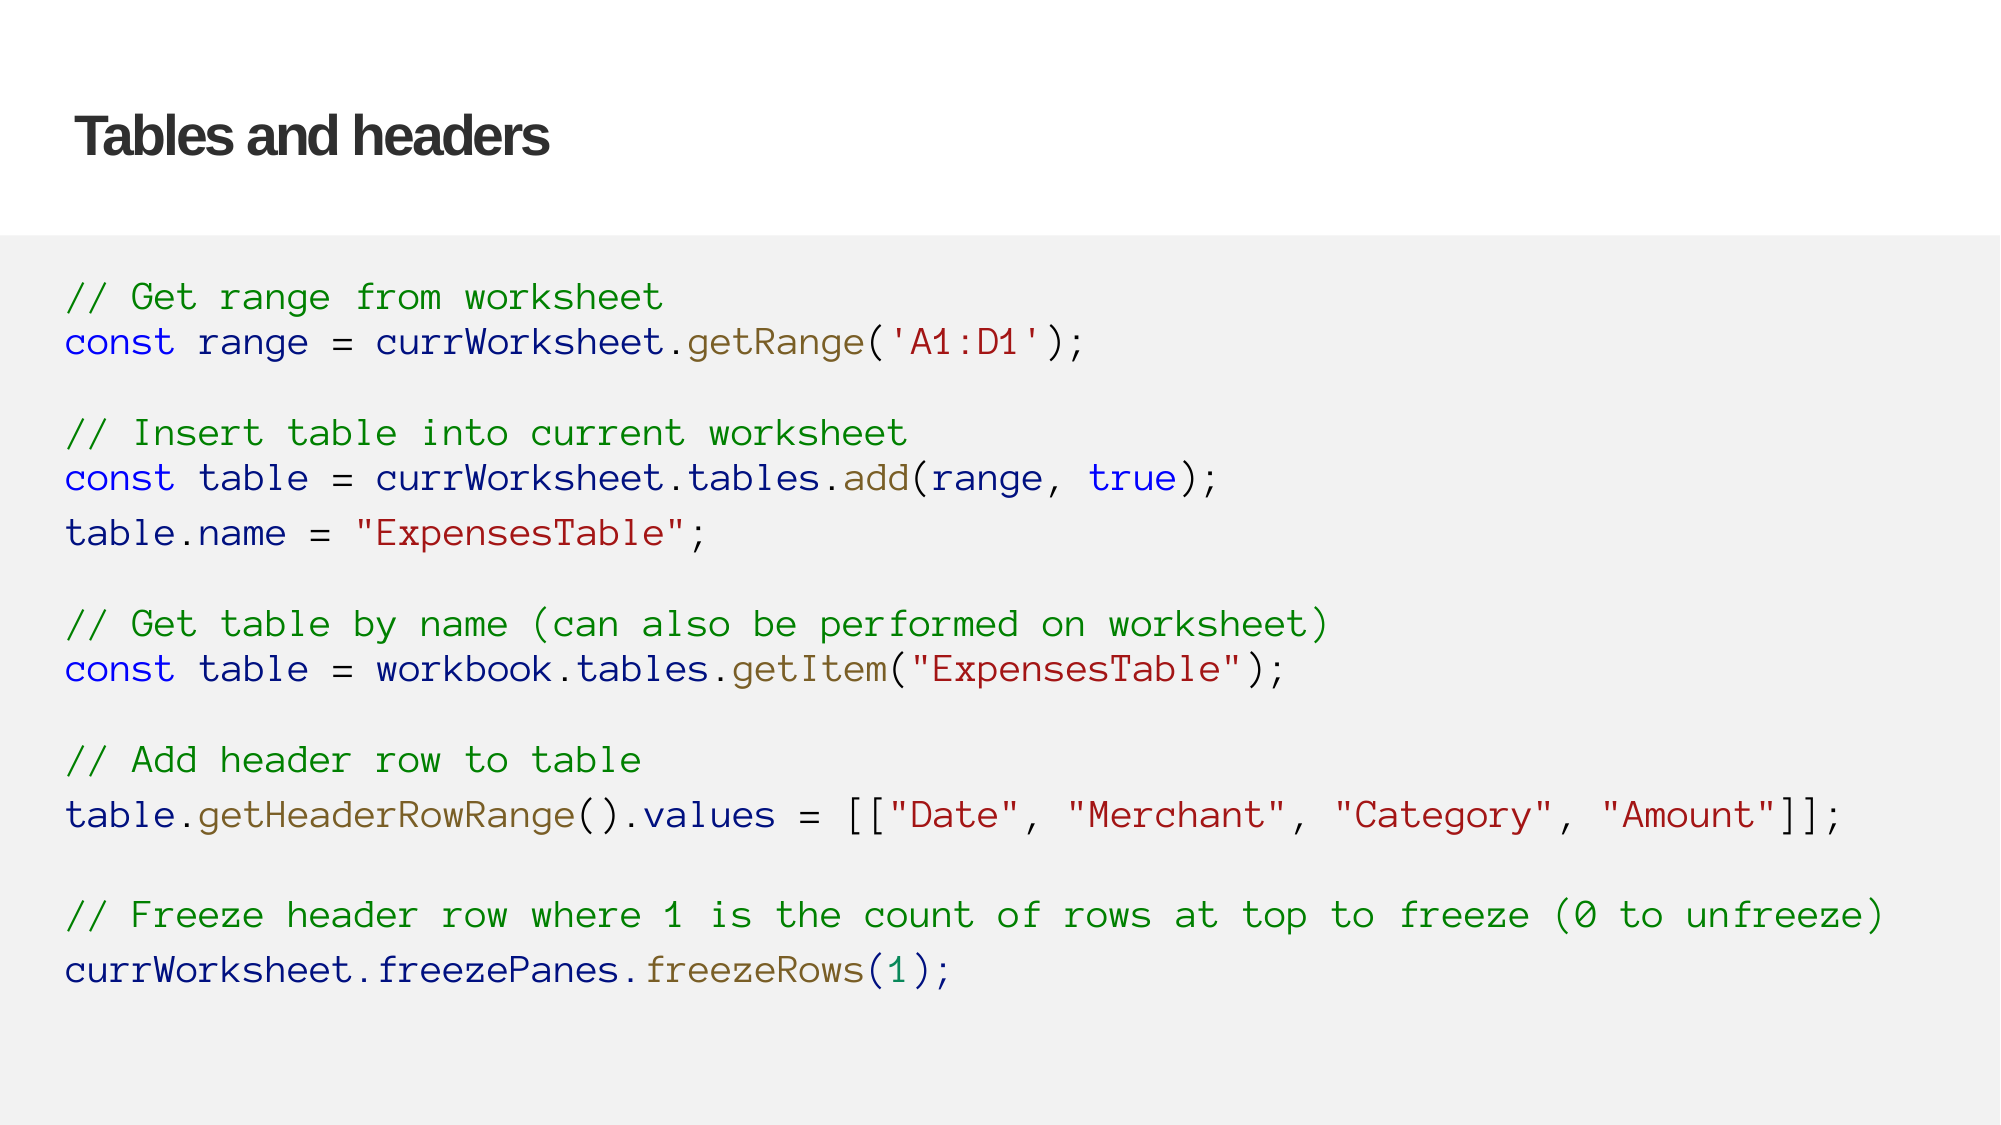

# Tables and headers

// Get range from worksheet
const range = currWorksheet.getRange('A1:D1');

// Insert table into current worksheet
const table = currWorksheet.tables.add(range, true);
table.name = "ExpensesTable";

// Get table by name (can also be performed on worksheet)
const table = workbook.tables.getItem("ExpensesTable");

// Add header row to table
table.getHeaderRowRange().values = [["Date", "Merchant", "Category", "Amount"]];

// Freeze header row where 1 is the count of rows at top to freeze (0 to unfreeze)
currWorksheet.freezePanes.freezeRows(1);